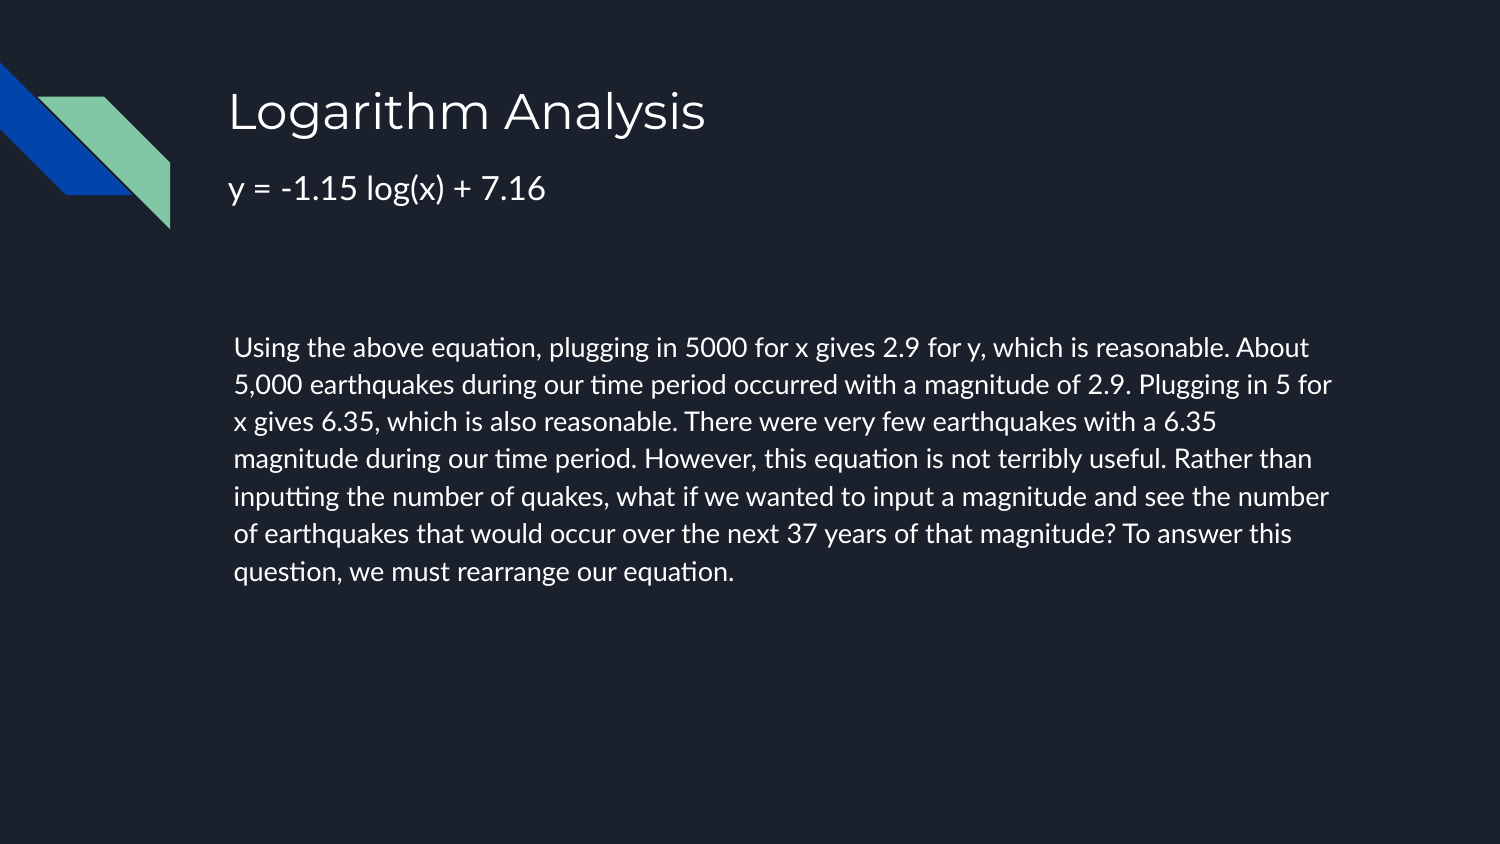

# Logarithm Analysis
y = -1.15 log(x) + 7.16
Using the above equation, plugging in 5000 for x gives 2.9 for y, which is reasonable. About 5,000 earthquakes during our time period occurred with a magnitude of 2.9. Plugging in 5 for x gives 6.35, which is also reasonable. There were very few earthquakes with a 6.35 magnitude during our time period. However, this equation is not terribly useful. Rather than inputting the number of quakes, what if we wanted to input a magnitude and see the number of earthquakes that would occur over the next 37 years of that magnitude? To answer this question, we must rearrange our equation.